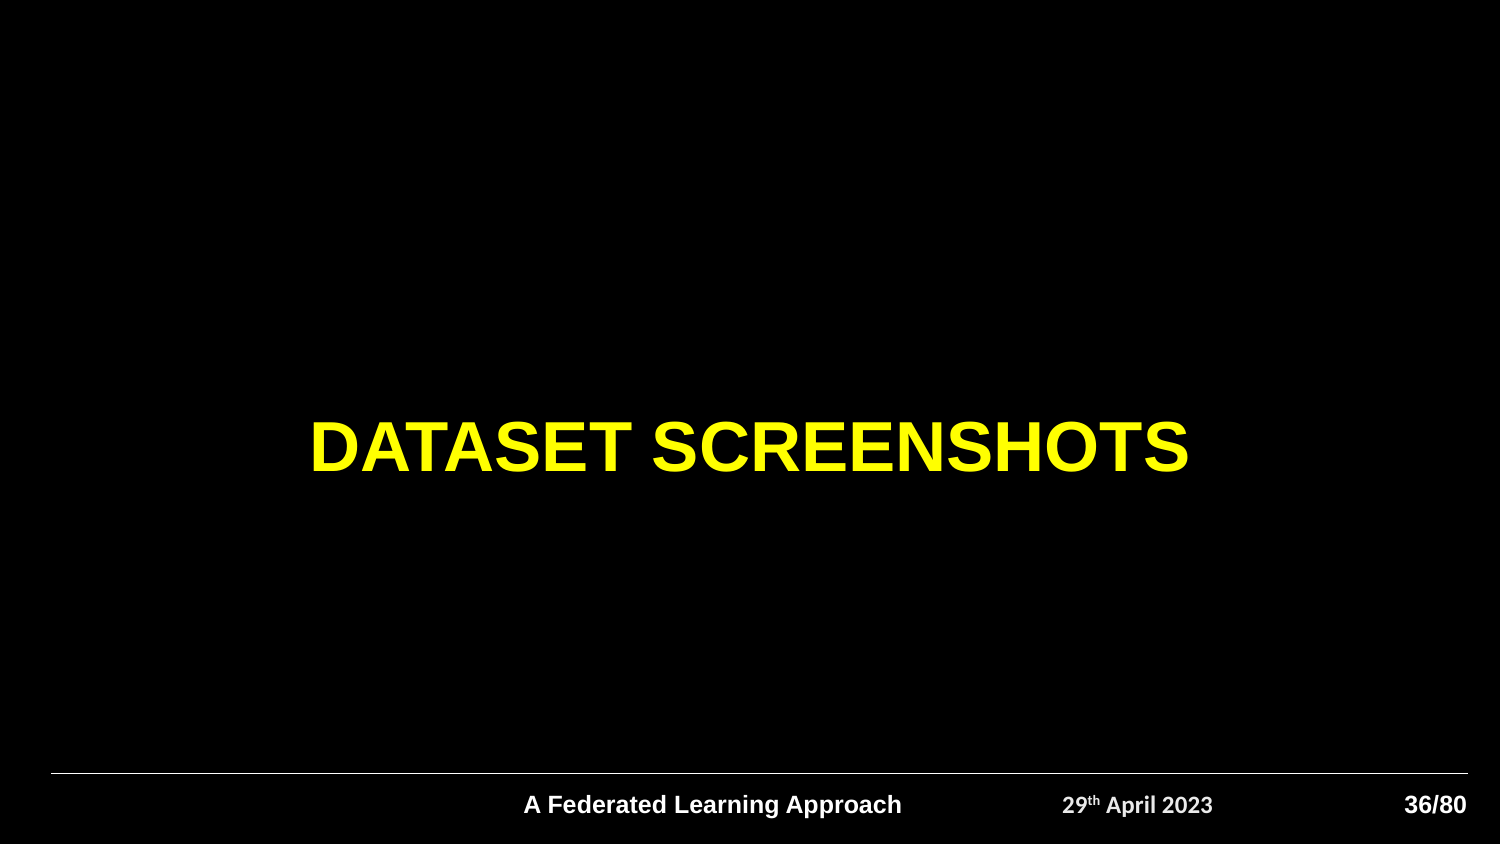

DATASET SCREENSHOTS
A Federated Learning Approach
29th April 2023

36/80